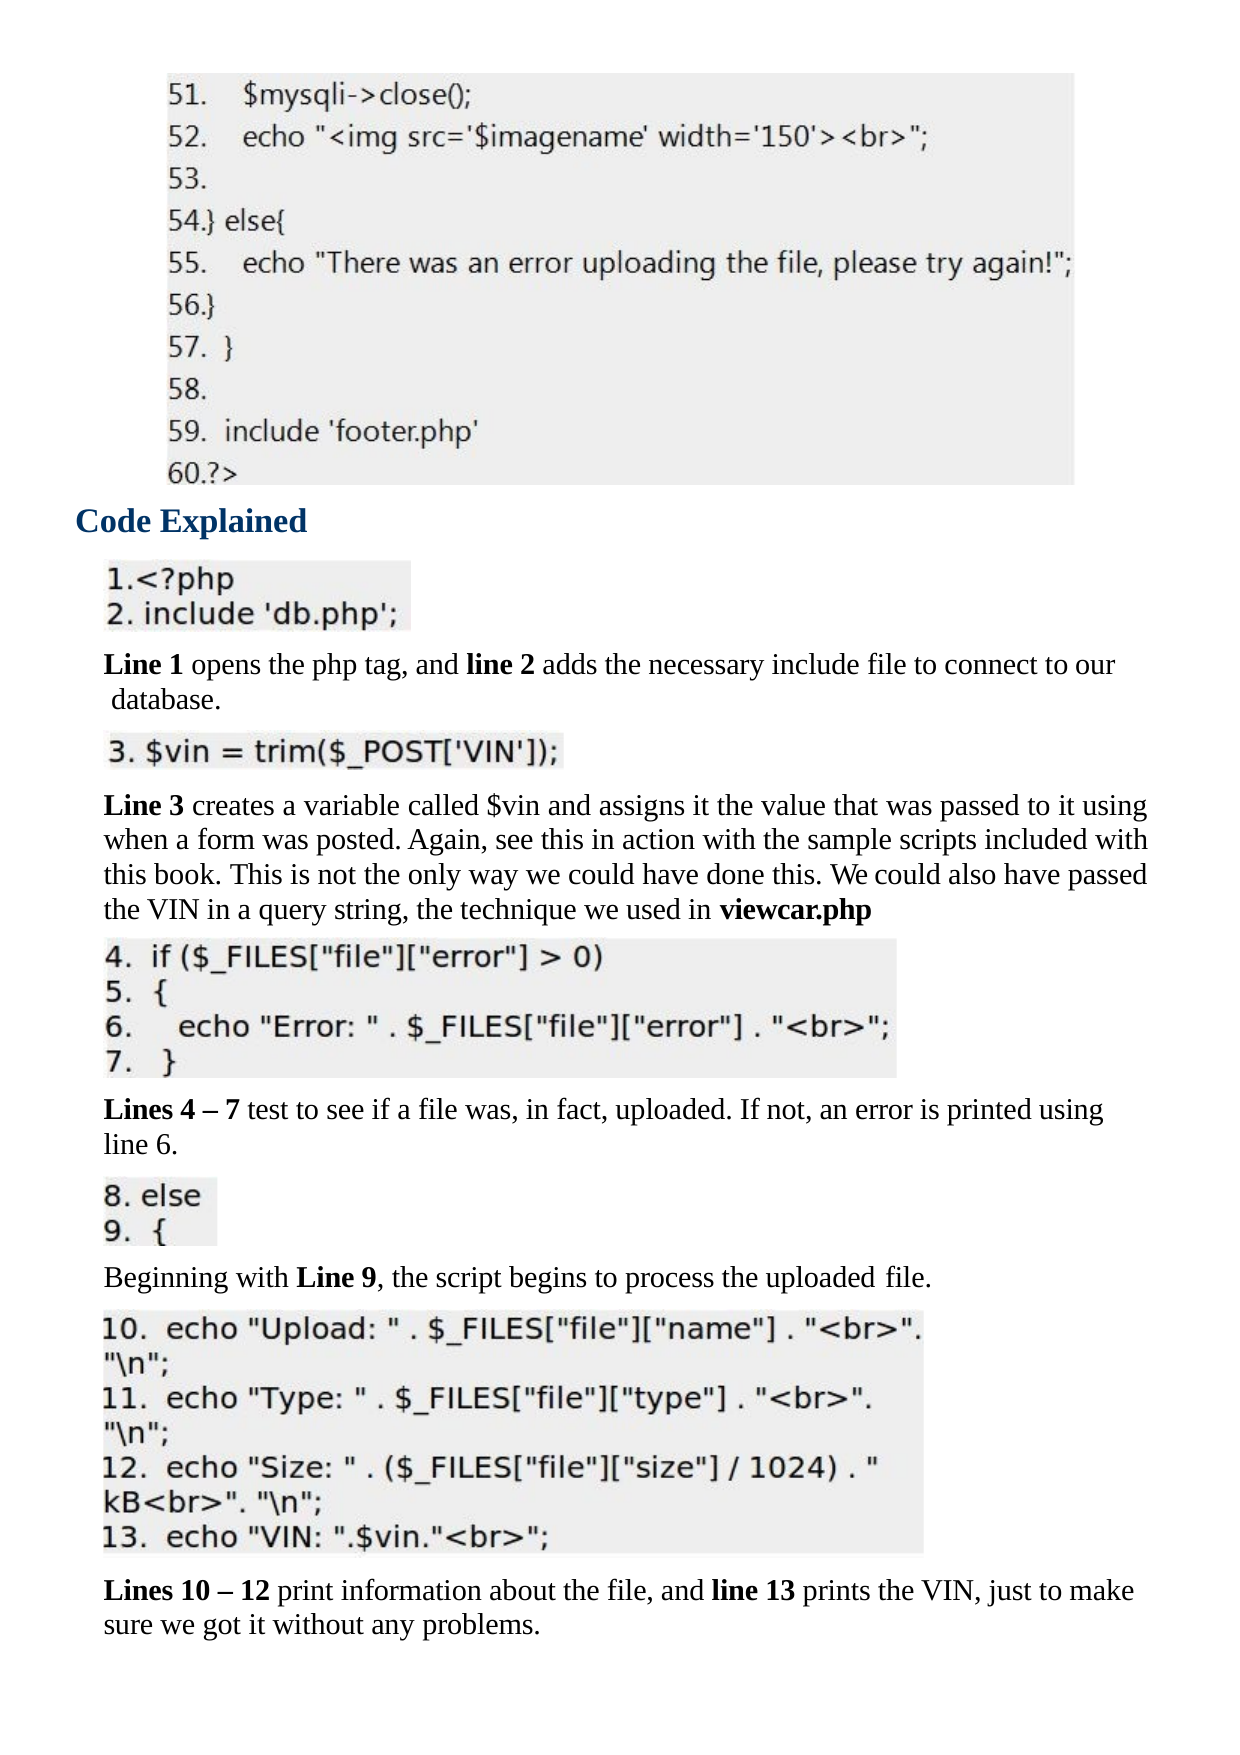

Code Explained

Line 1 opens the php tag, and line 2 adds the necessary include file to connect to our  database.

Line 3 creates a variable called $vin and assigns it the value that was passed to it using  when a form was posted. Again, see this in action with the sample scripts included with  this book. This is not the only way we could have done this. We could also have passed  the VIN in a query string, the technique we used in viewcar.php

Lines 4 – 7 test to see if a file was, in fact, uploaded. If not, an error is printed using  line 6.

Beginning with Line 9, the script begins to process the uploaded file.

Lines 10 – 12 print information about the file, and line 13 prints the VIN, just to make  sure we got it without any problems.